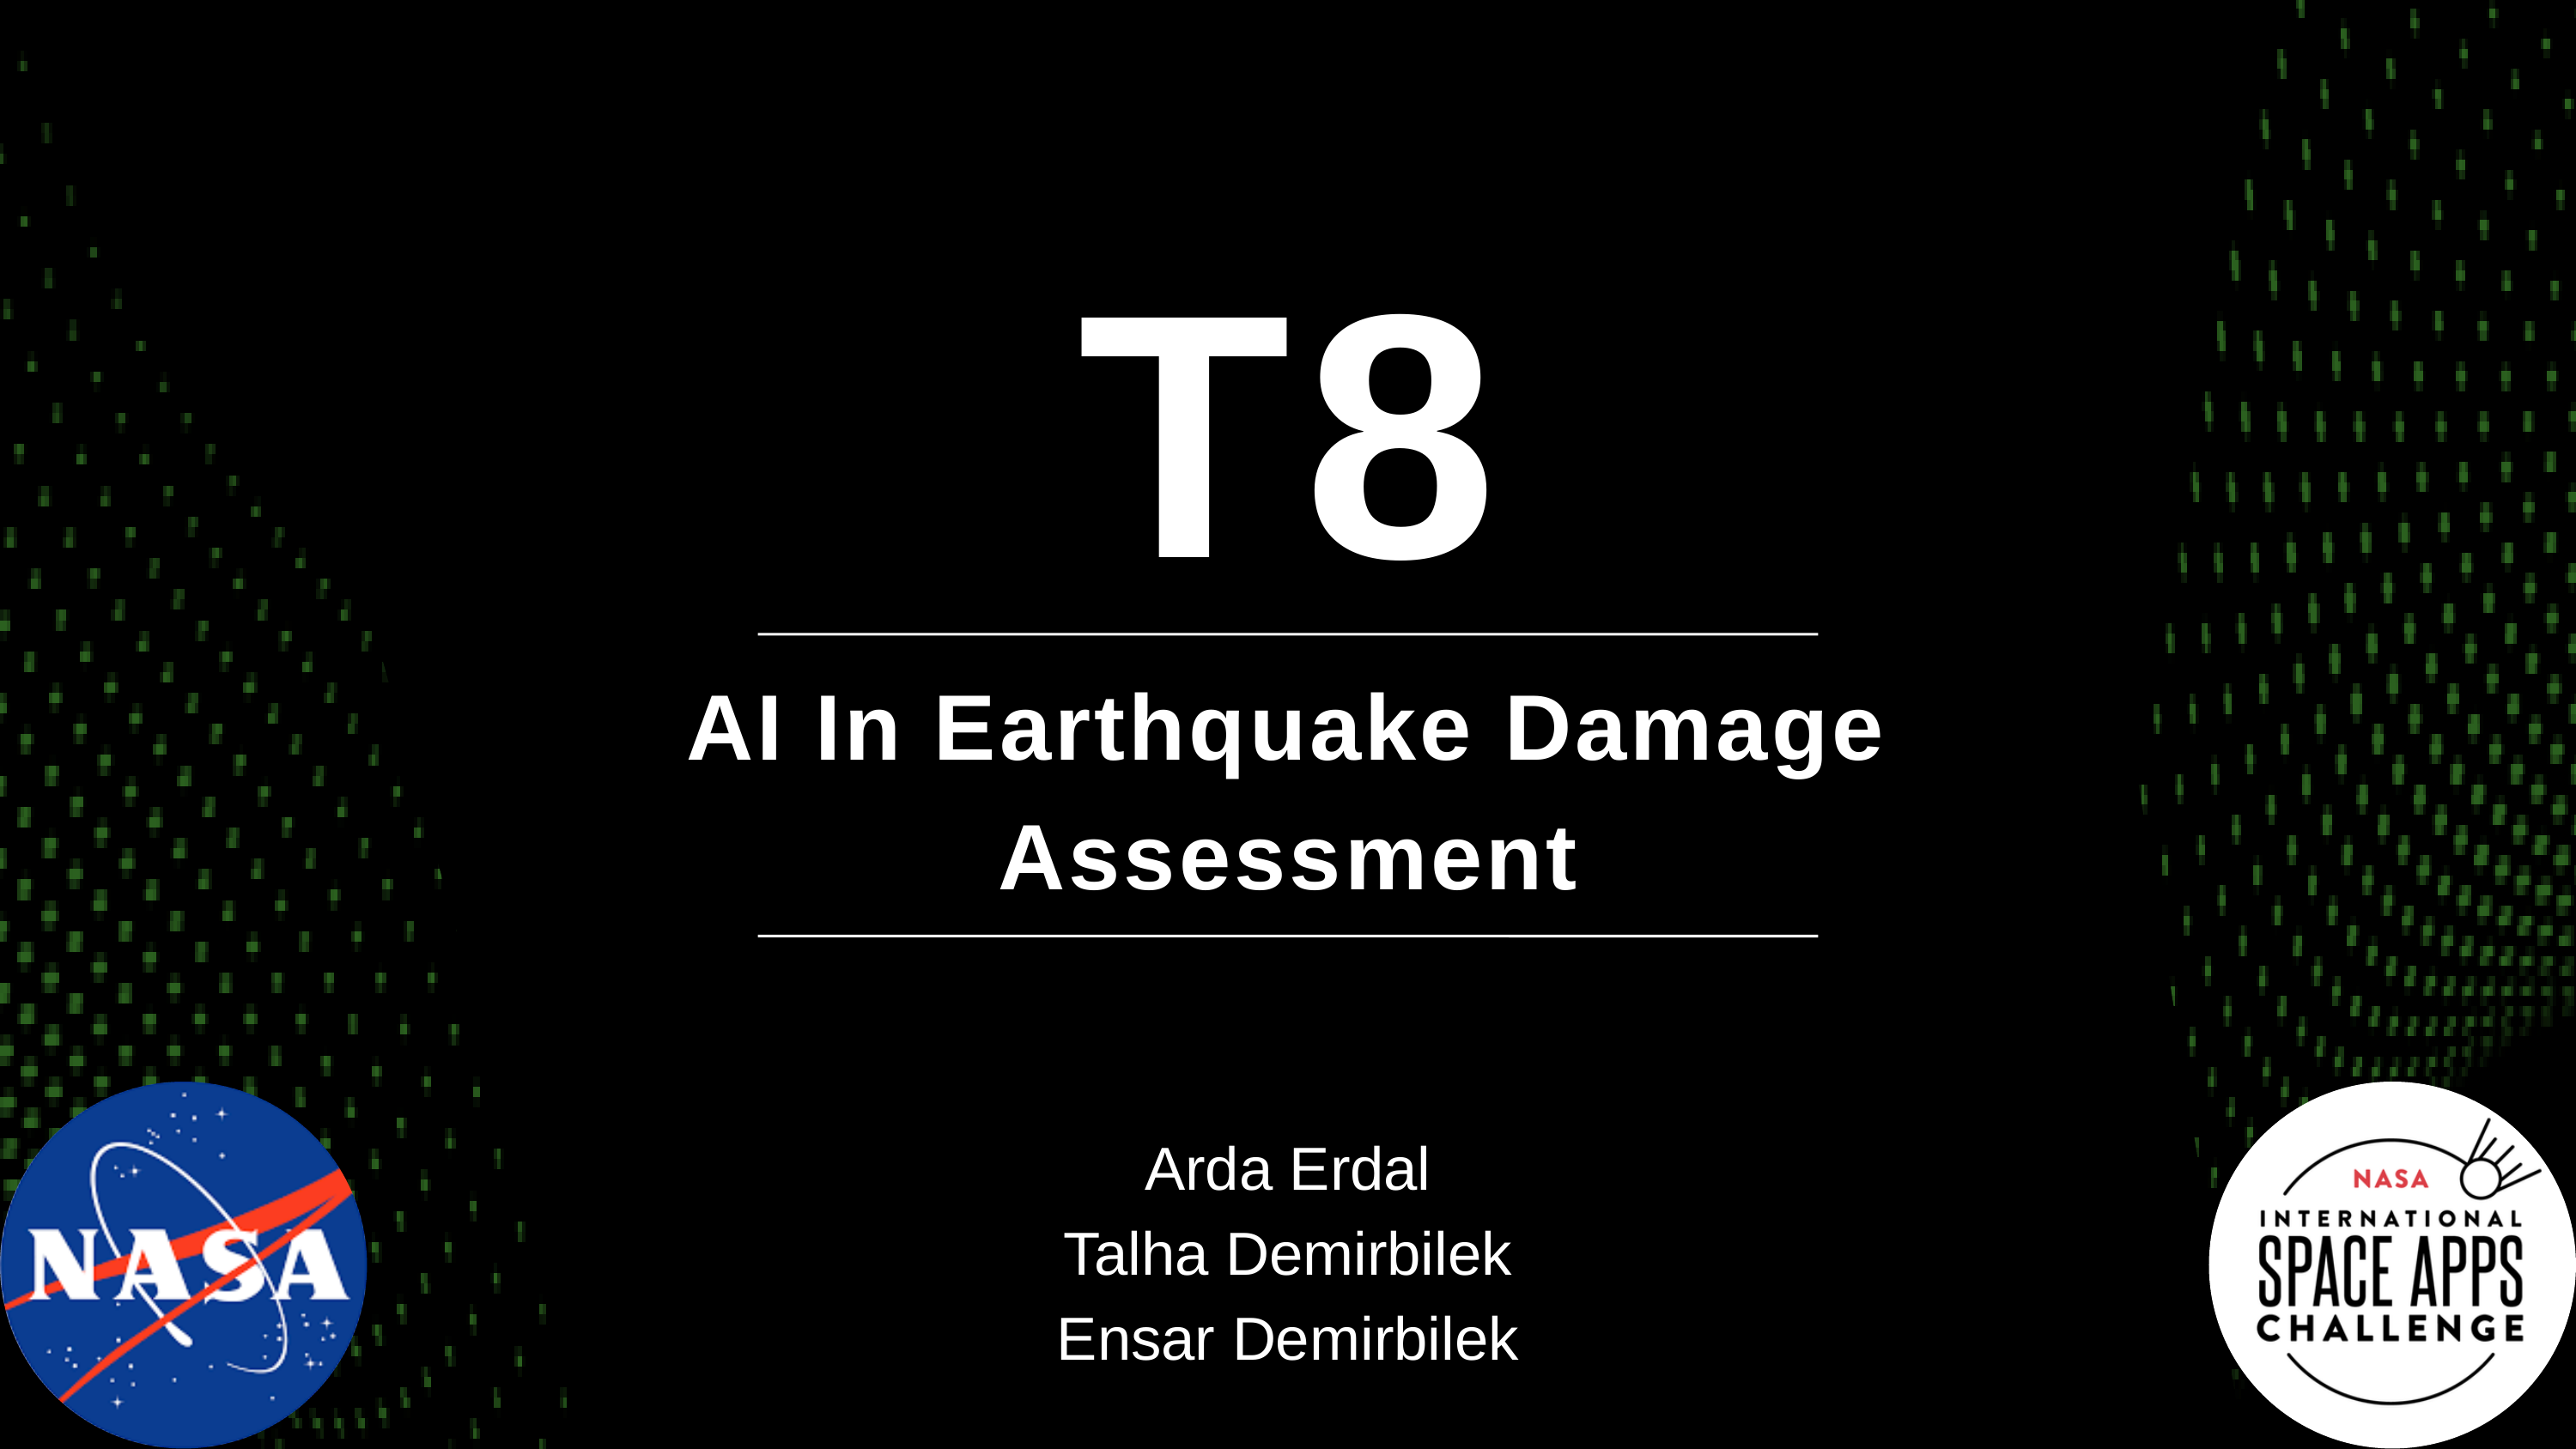

T8

AI In Earthquake Damage Assessment

Arda Erdal
Talha Demirbilek
Ensar Demirbilek